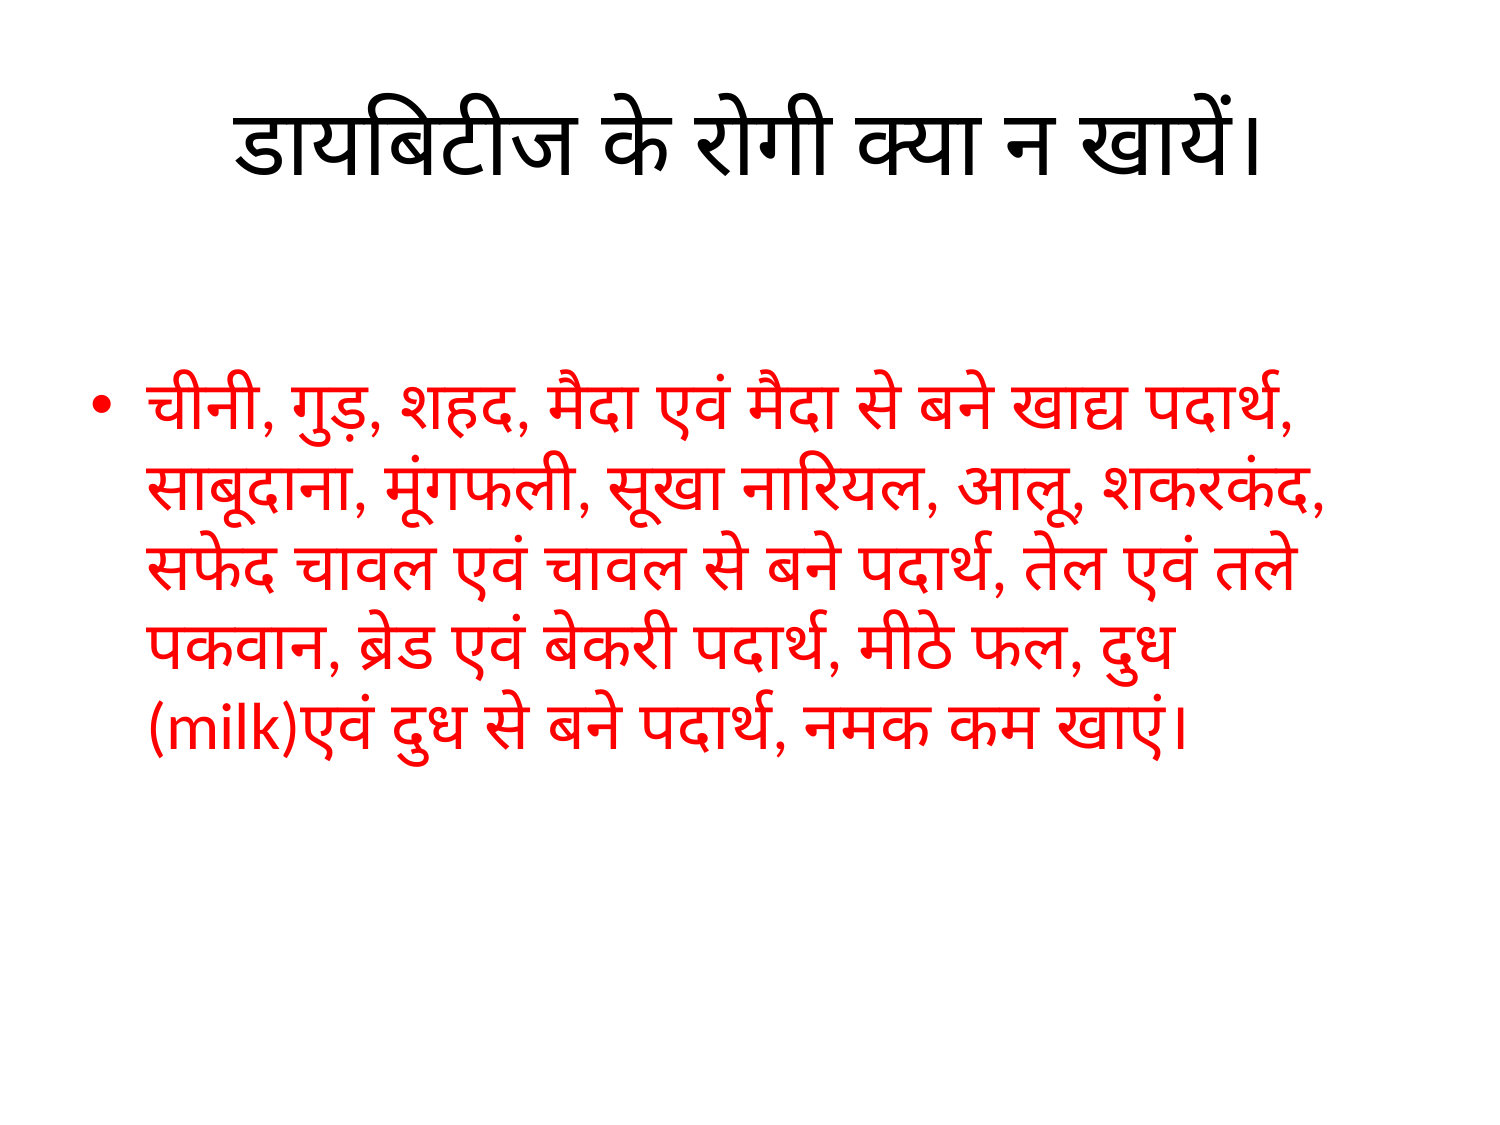

# डायबिटीज के रोगी क्या न खायें।

चीनी, गुड़, शहद, मैदा एवं मैदा से बने खाद्य पदार्थ, साबूदाना, मूंगफली, सूखा नारियल, आलू, शकरकंद, सफेद चावल एवं चावल से बने पदार्थ, तेल एवं तले पकवान, ब्रेड एवं बेकरी पदार्थ, मीठे फल, दुध (milk)एवं दुध से बने पदार्थ, नमक कम खाएं।